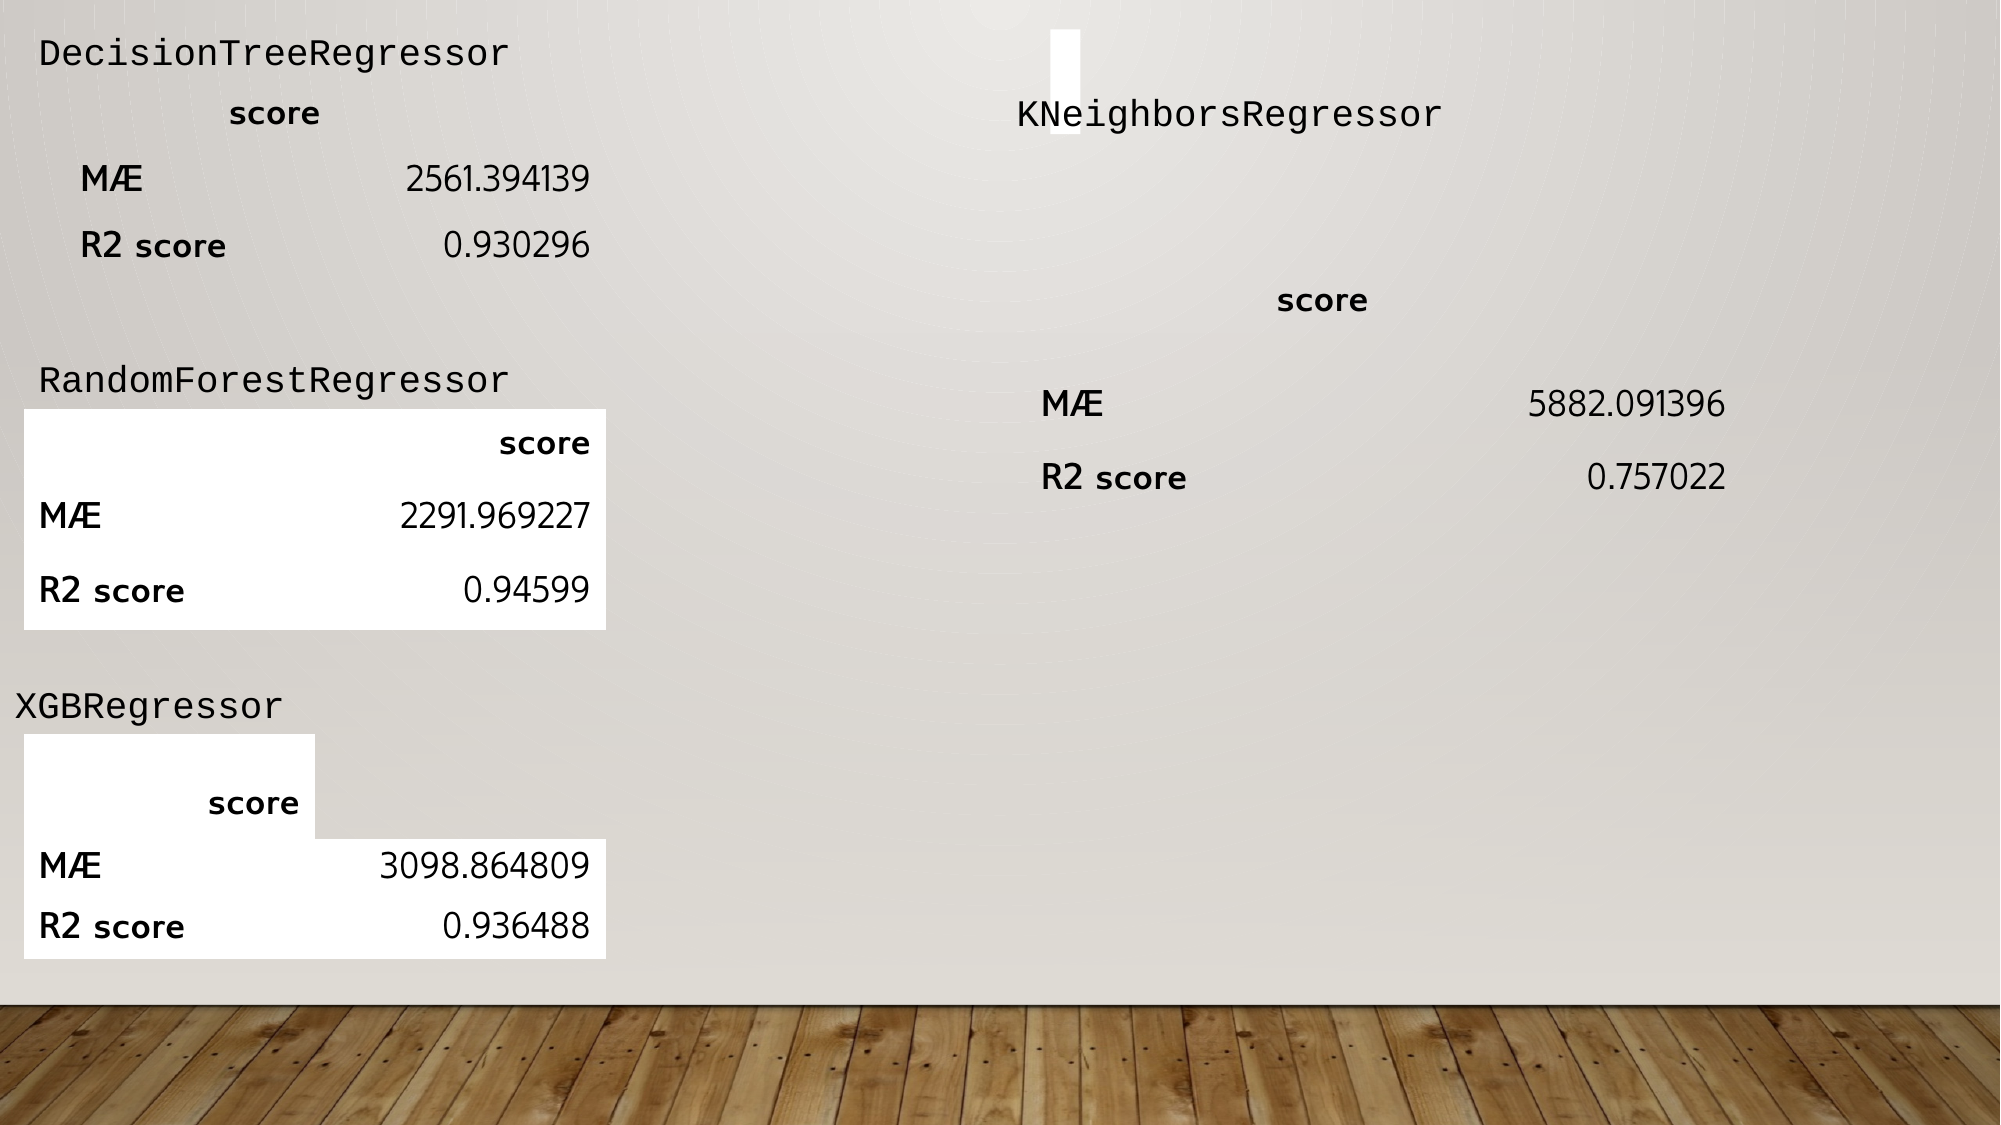

DecisionTreeRegressor
| score |  |
| --- | --- |
| MAE | 2561.394139 |
| R2 score | 0.930296 |
KNeighborsRegressor

| score |  |
| --- | --- |
| MAE | 5882.091396 |
| R2 score | 0.757022 |
RandomForestRegressor

|  | score |
| --- | --- |
| MAE | 2291.969227 |
| R2 score | 0.94599 |
XGBRegressor
| score |  |
| --- | --- |
| MAE | 3098.864809 |
| R2 score | 0.936488 |